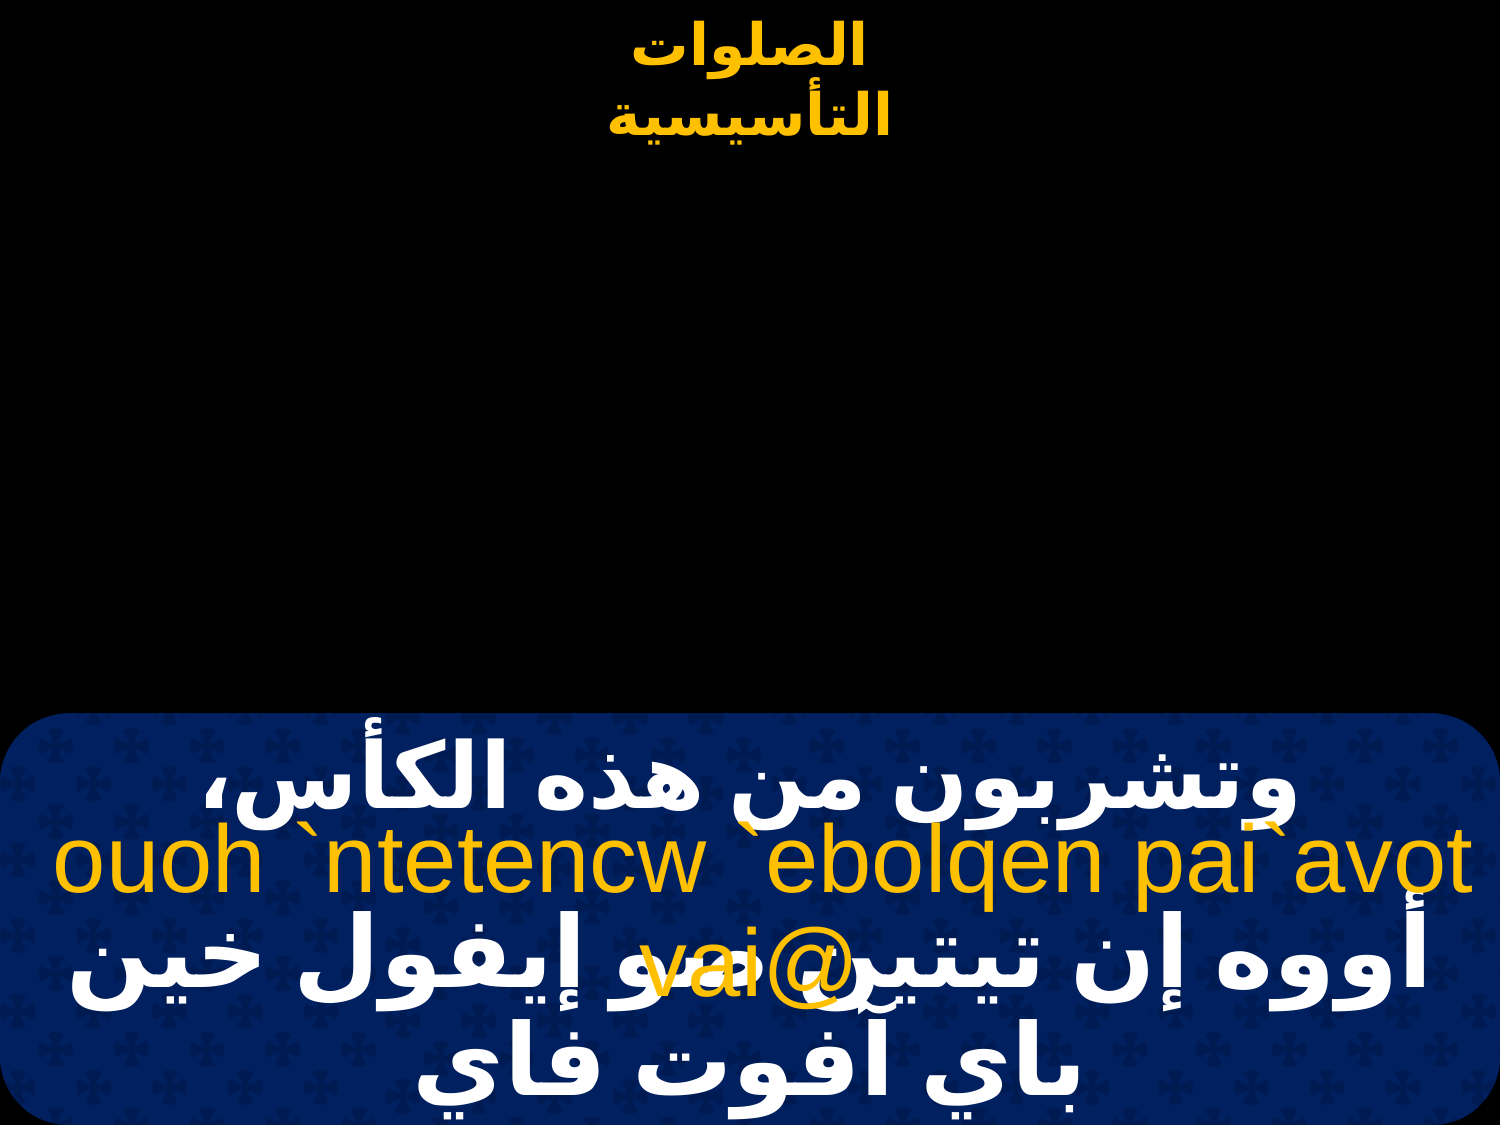

# وتشربون من هذه الكأس،
 ouoh `ntetencw `ebolqen pai`avot vai@
أووه إن تيتين صو إيفول خين باي آفوت فاي